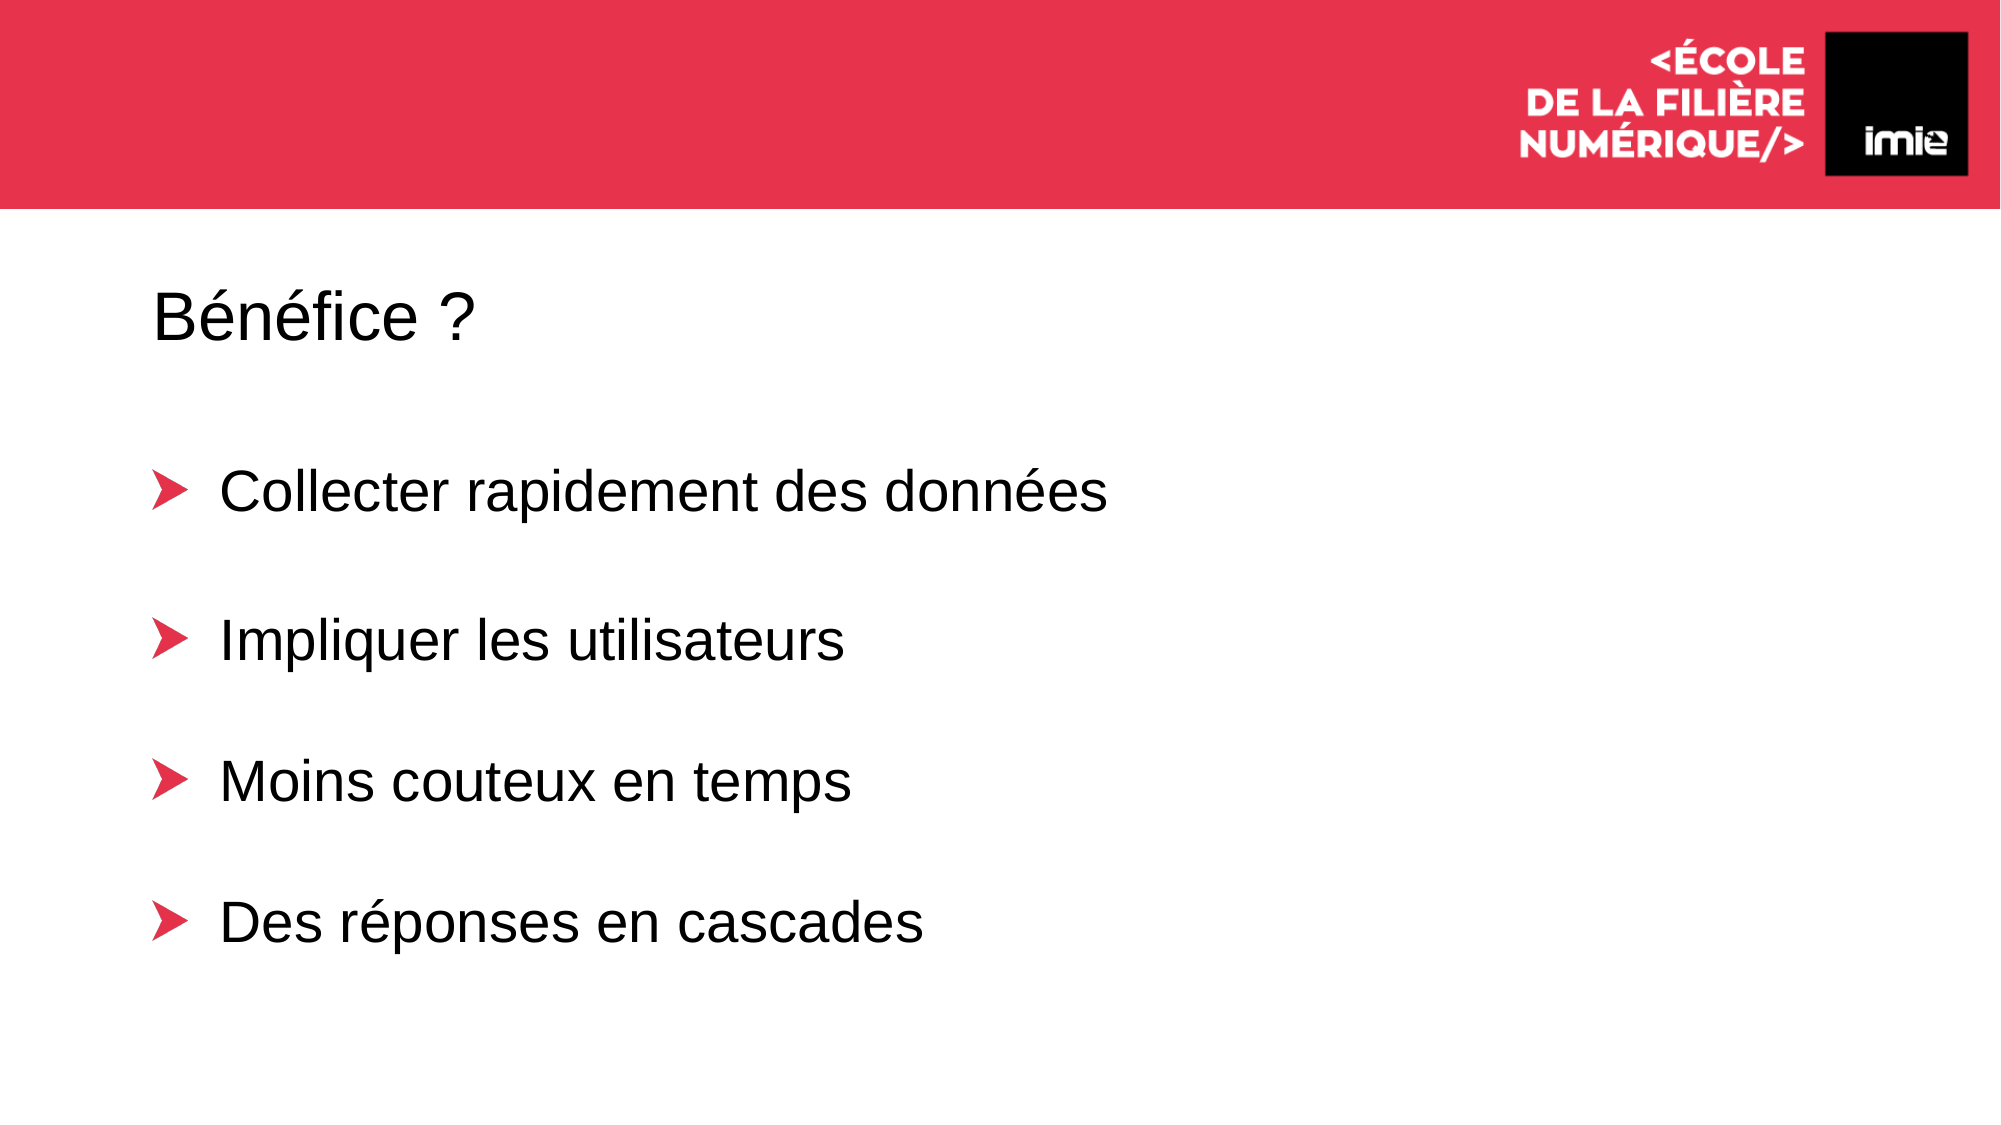

# Bénéfice ?
  Collecter rapidement des données
  Impliquer les utilisateurs
  Moins couteux en temps
  Des réponses en cascades